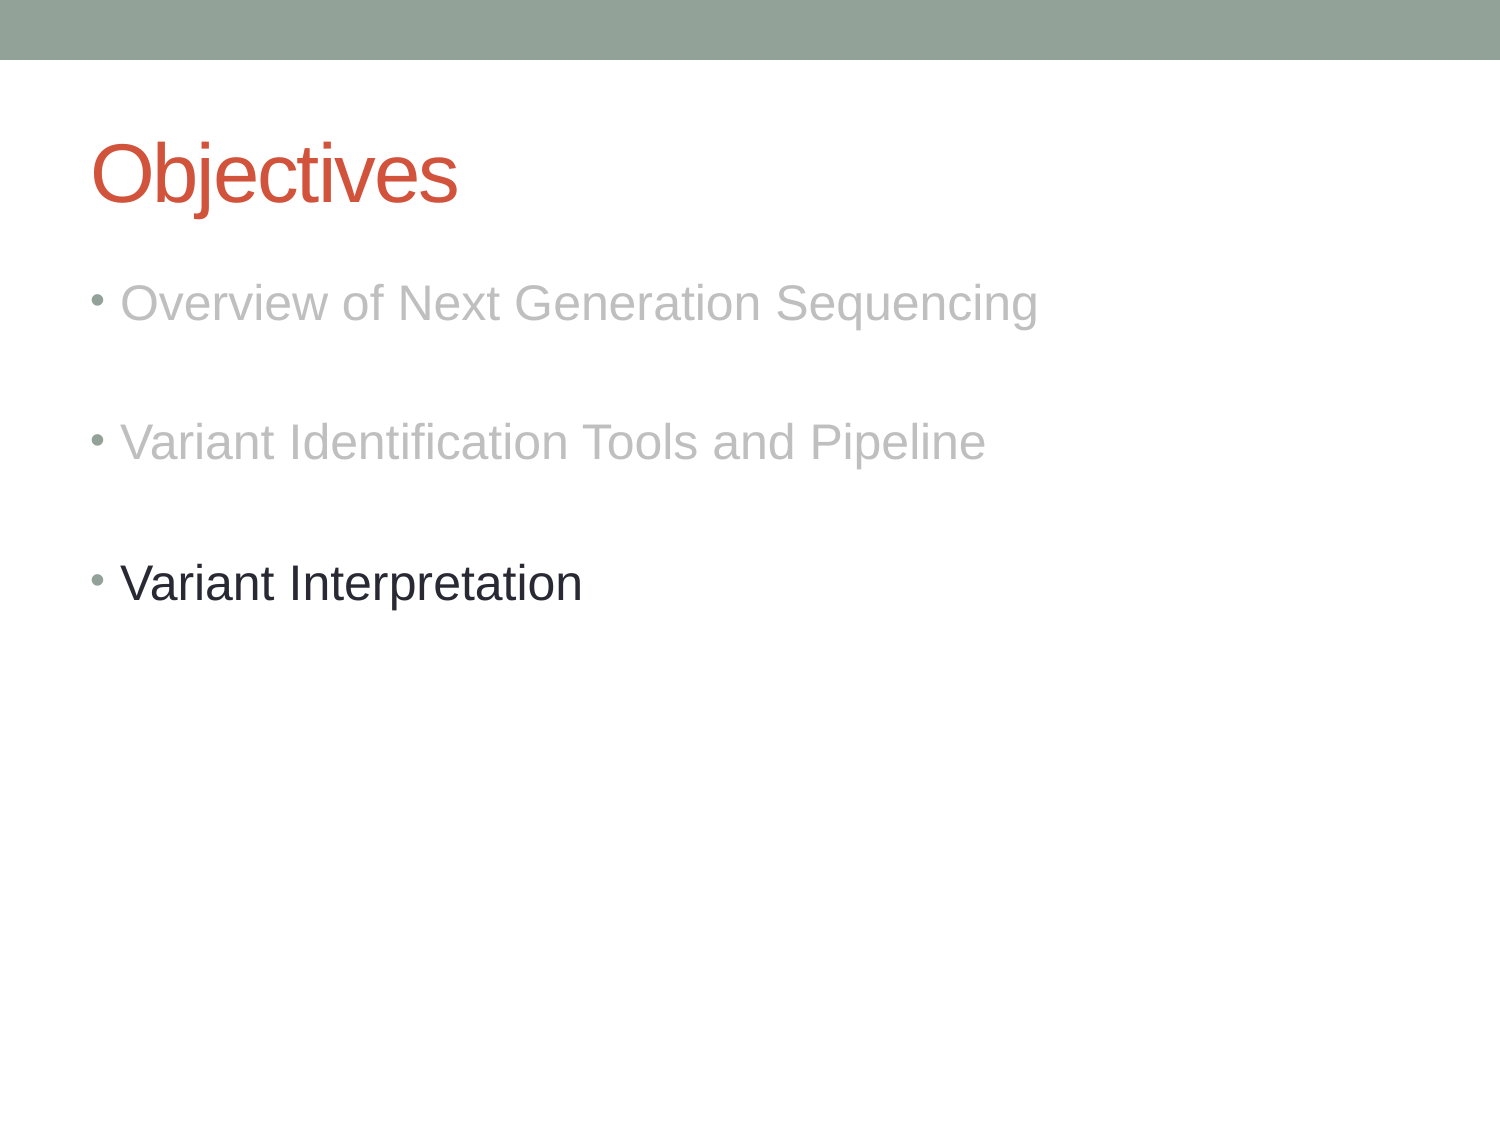

# Objectives
Overview of Next Generation Sequencing

Variant Identification Tools and Pipeline

Variant Interpretation